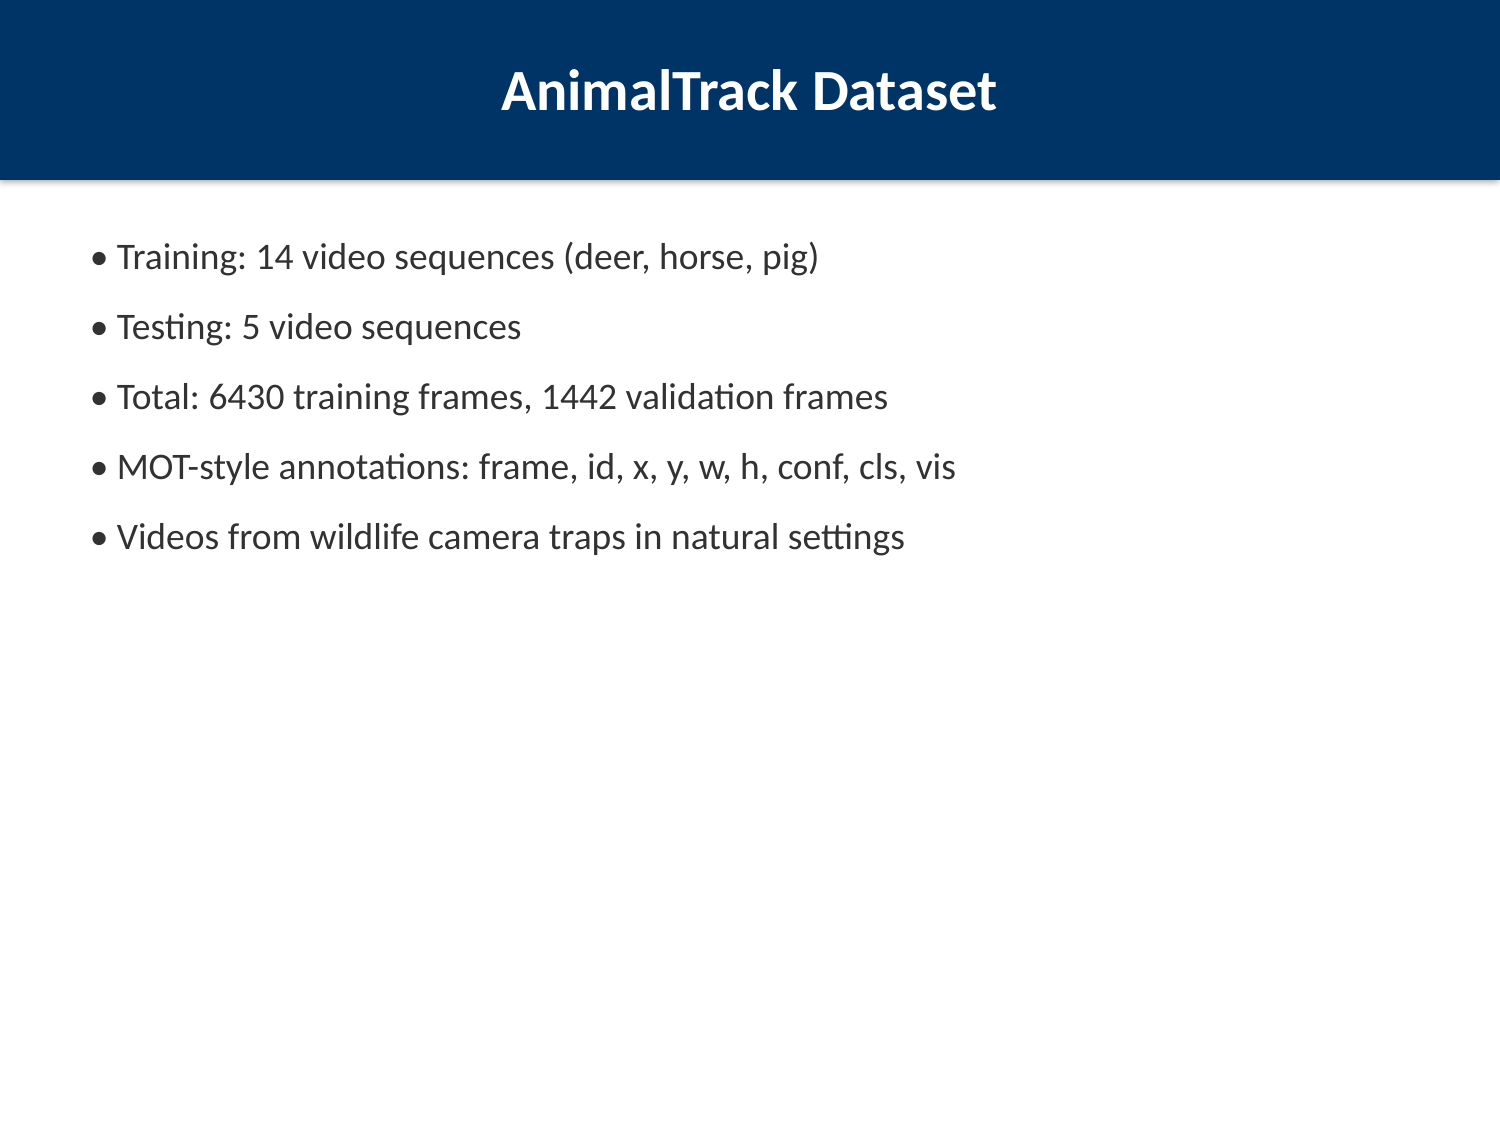

AnimalTrack Dataset
• Training: 14 video sequences (deer, horse, pig)
• Testing: 5 video sequences
• Total: 6430 training frames, 1442 validation frames
• MOT-style annotations: frame, id, x, y, w, h, conf, cls, vis
• Videos from wildlife camera traps in natural settings